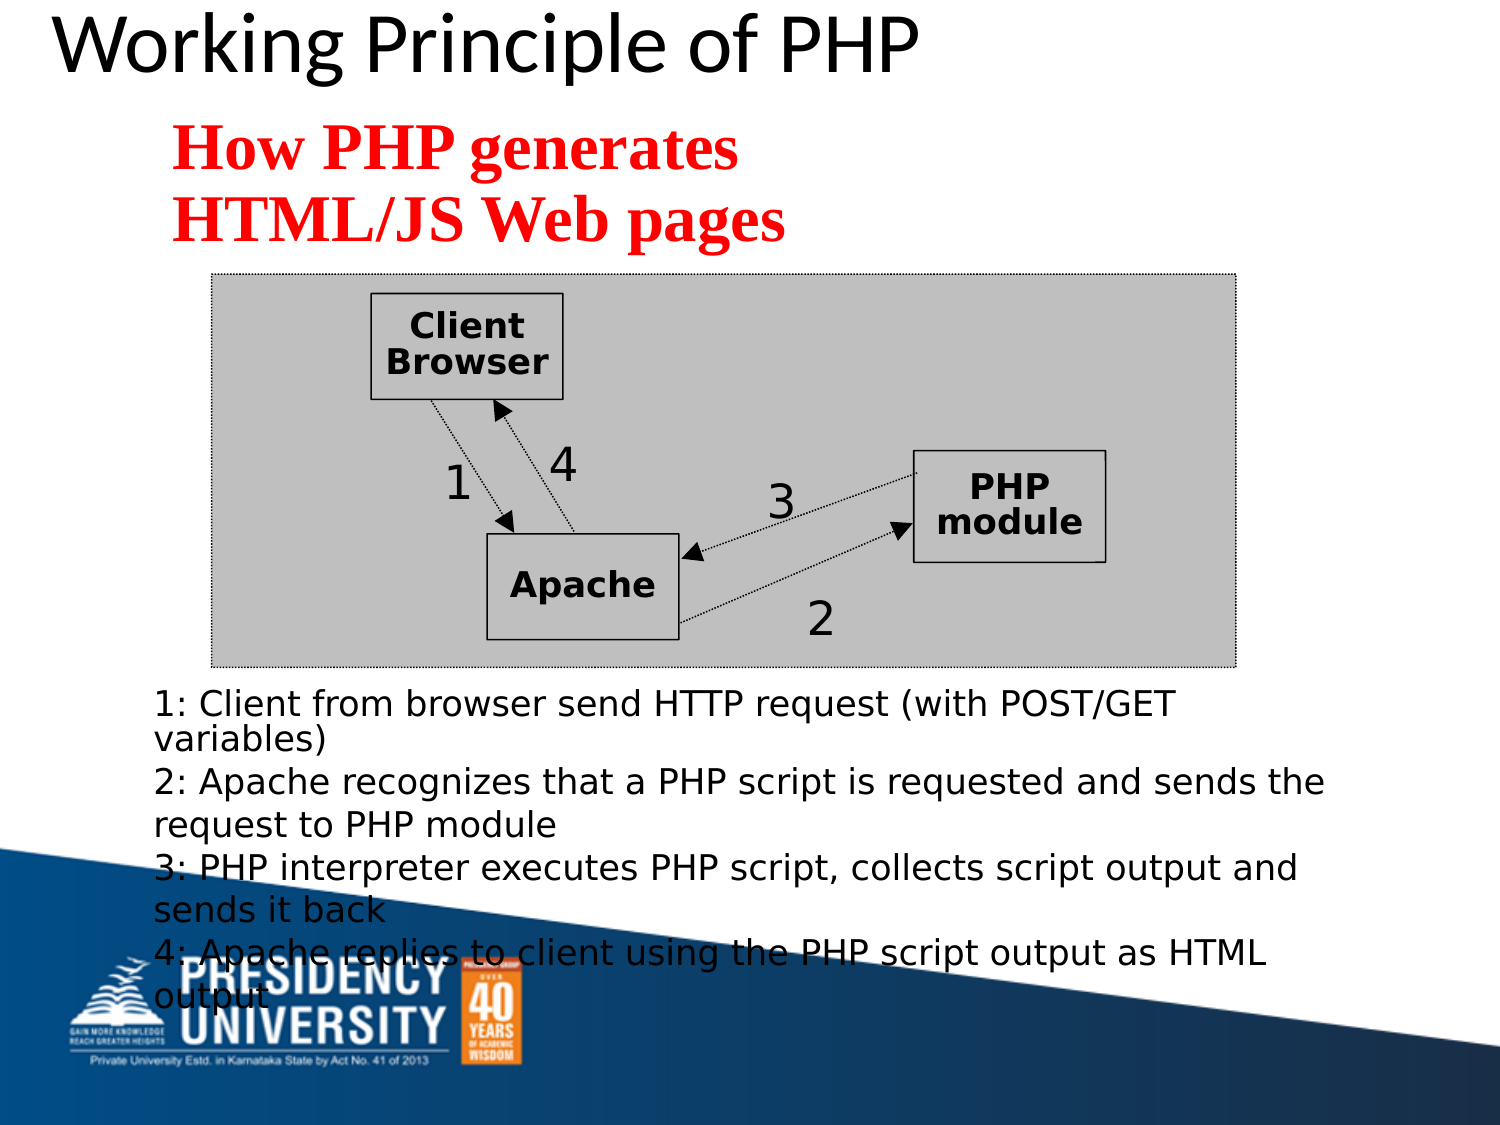

Working Principle of PHP
# How PHP generates HTML/JS Web pages

Client Browser

4

PHP module
1
3

Apache
2

1: Client from browser send HTTP request (with POST/GET variables)
2: Apache recognizes that a PHP script is requested and sends the request to PHP module
3: PHP interpreter executes PHP script, collects script output and sends it back
4: Apache replies to client using the PHP script output as HTML output